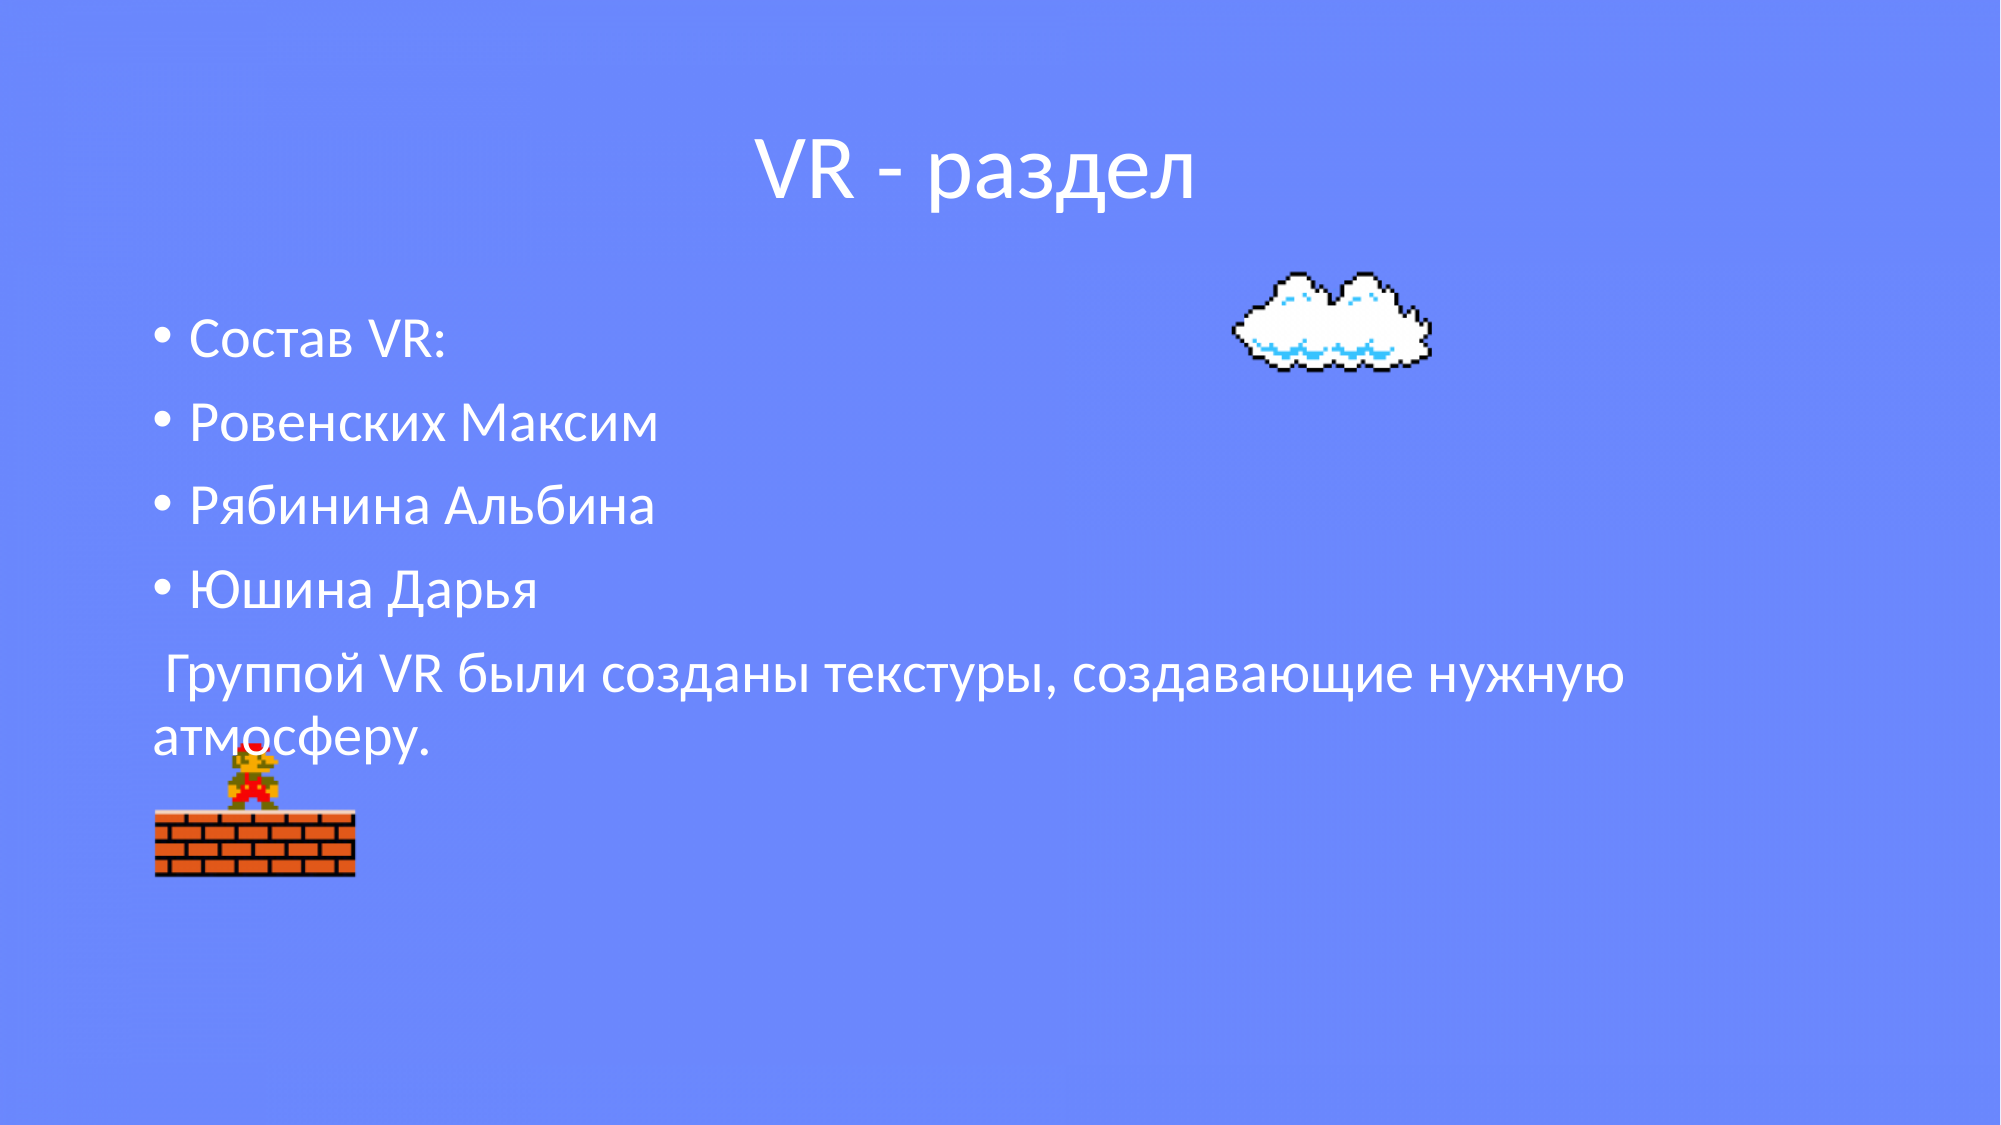

# VR - раздел
Состав VR:
Ровенских Максим
Рябинина Альбина
Юшина Дарья
 Группой VR были созданы текстуры, создавающие нужную атмосферу.